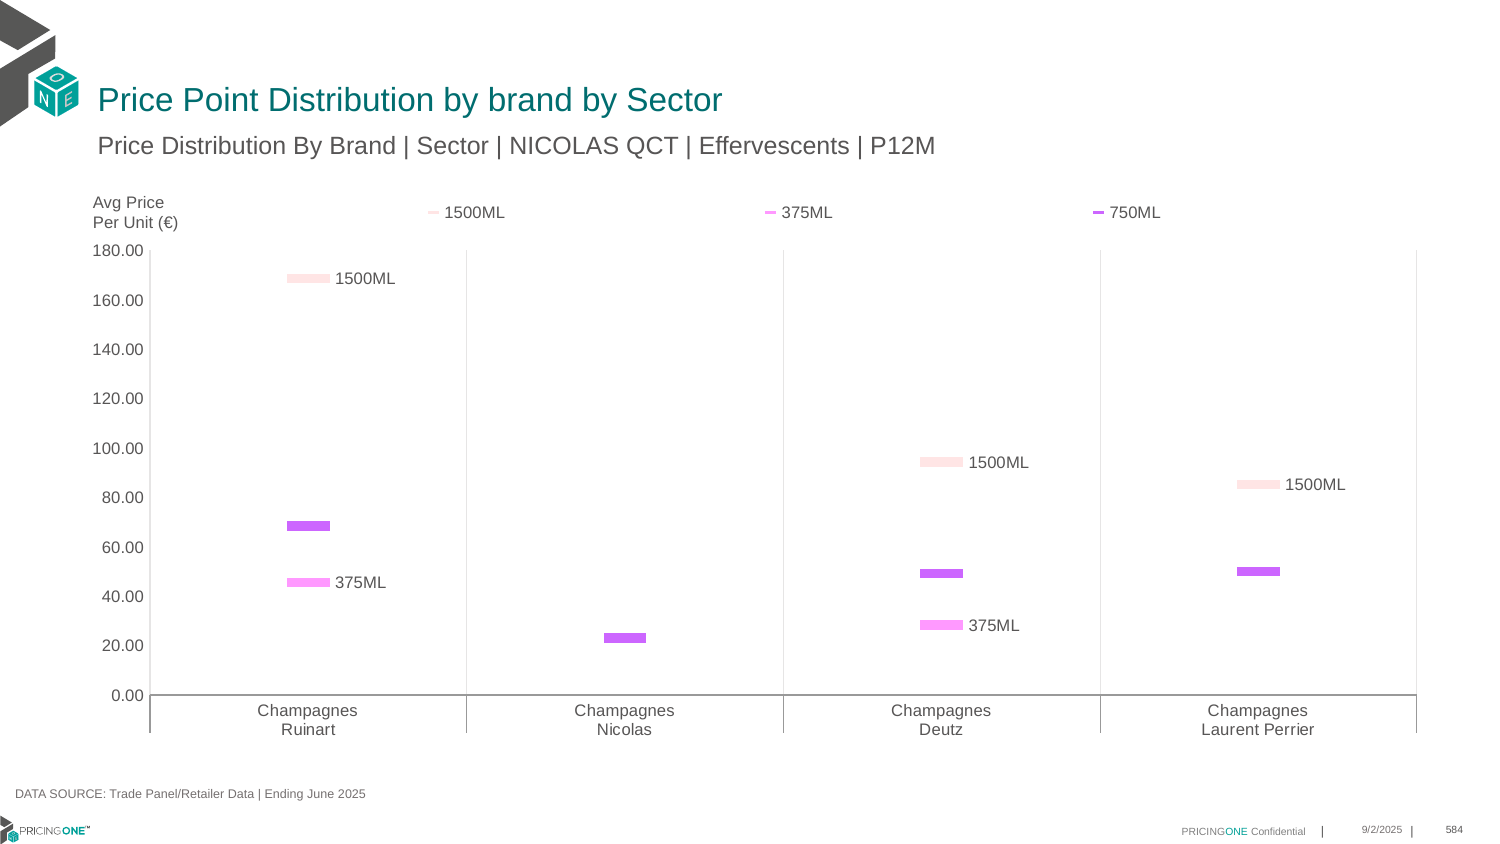

# Price Point Distribution by brand by Sector
Price Distribution By Brand | Sector | NICOLAS QCT | Effervescents | P12M

### Chart

| Category | 1500ML | 375ML | 750ML |
|---|---|---|---|
| Champagnes | 168.6309 | 45.5787 | 68.4091 |
| Champagnes | None | None | 23.0561 |
| Champagnes | 94.3907 | 28.2733 | 49.269 |
| Champagnes | 85.2062 | None | 49.892 |
Avg Price
Per Unit (€)
DATA SOURCE: Trade Panel/Retailer Data | Ending June 2025
9/2/2025
584